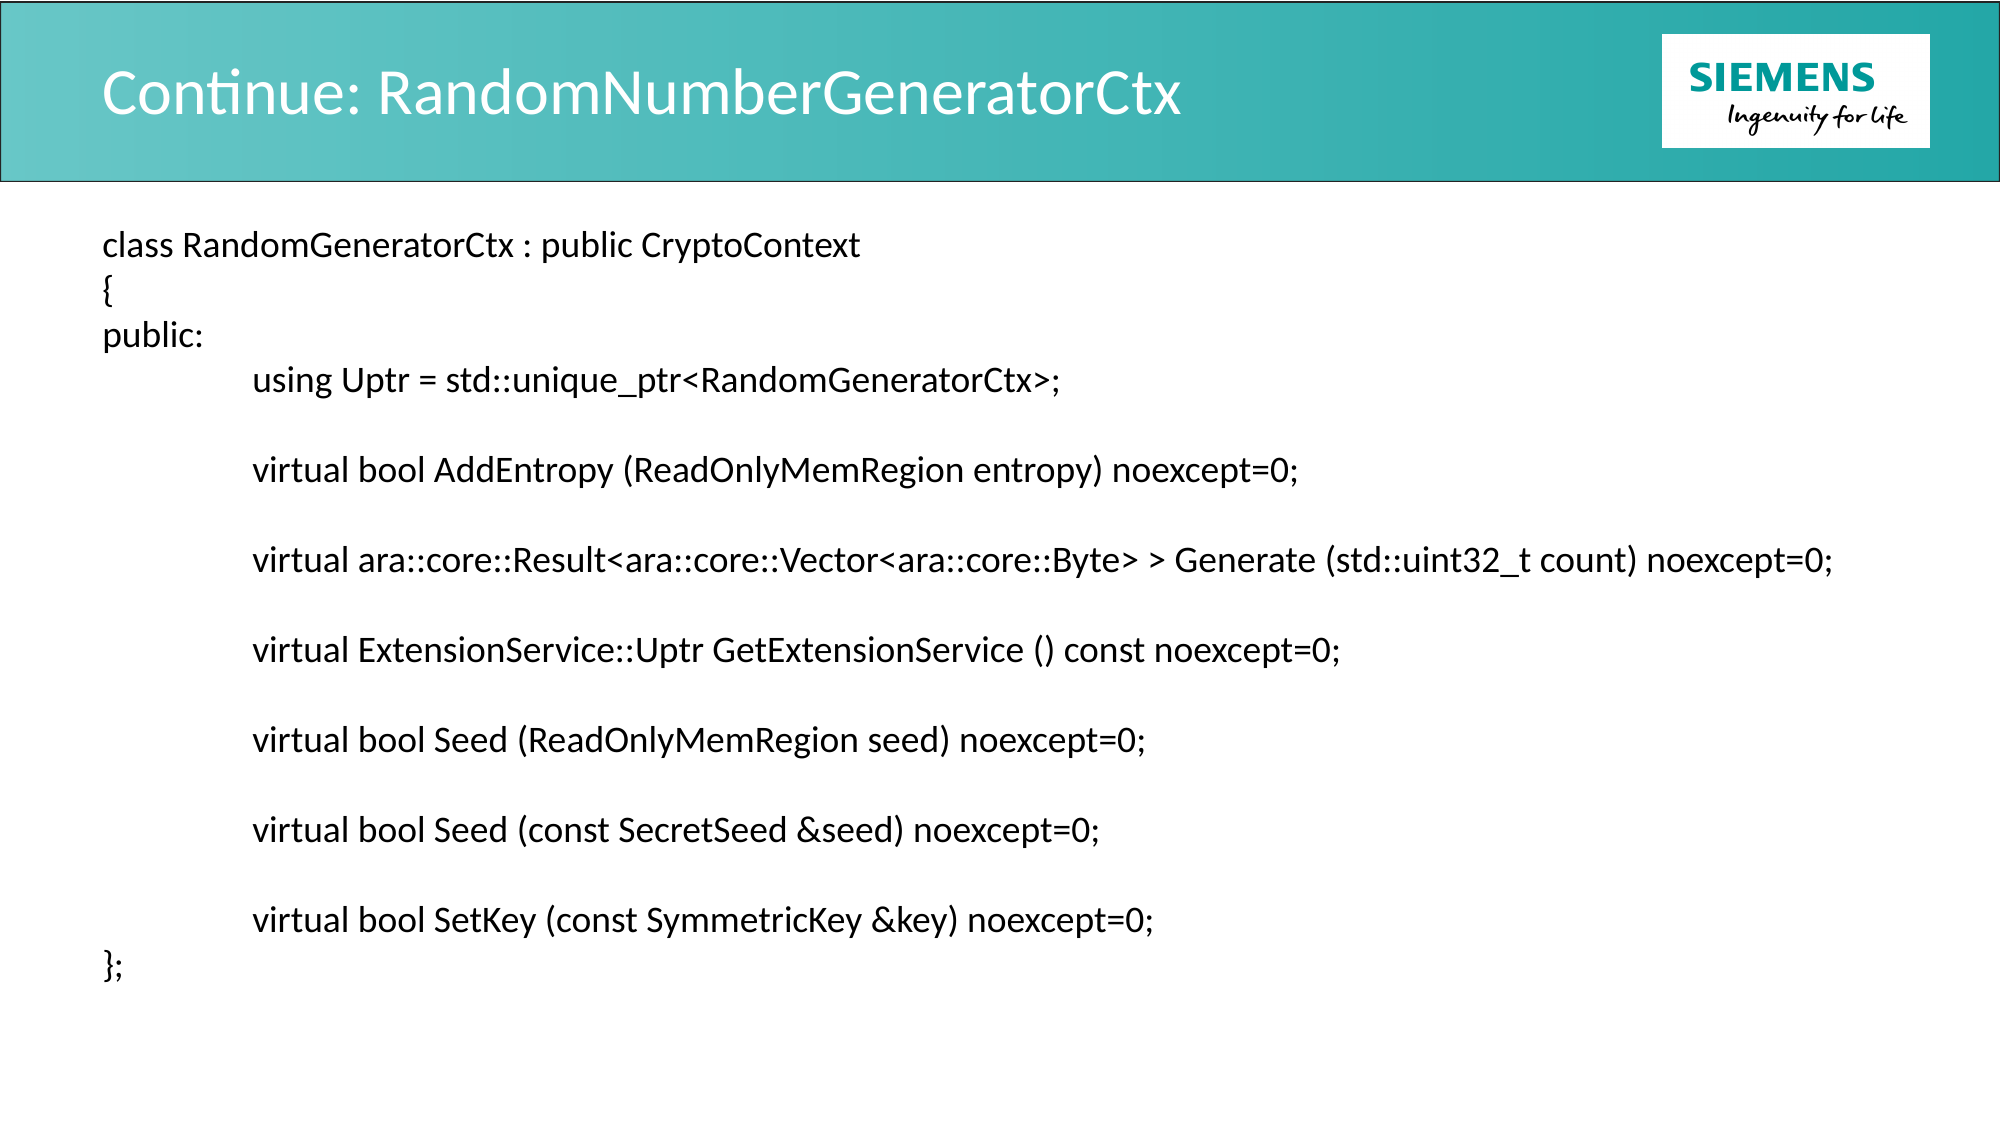

# Continue: RandomNumberGeneratorCtx
class RandomGeneratorCtx : public CryptoContext
{
public:
	using Uptr = std::unique_ptr<RandomGeneratorCtx>;

	virtual bool AddEntropy (ReadOnlyMemRegion entropy) noexcept=0;

	virtual ara::core::Result<ara::core::Vector<ara::core::Byte> > Generate (std::uint32_t count) noexcept=0;

	virtual ExtensionService::Uptr GetExtensionService () const noexcept=0;

	virtual bool Seed (ReadOnlyMemRegion seed) noexcept=0;

	virtual bool Seed (const SecretSeed &seed) noexcept=0;

	virtual bool SetKey (const SymmetricKey &key) noexcept=0;
};